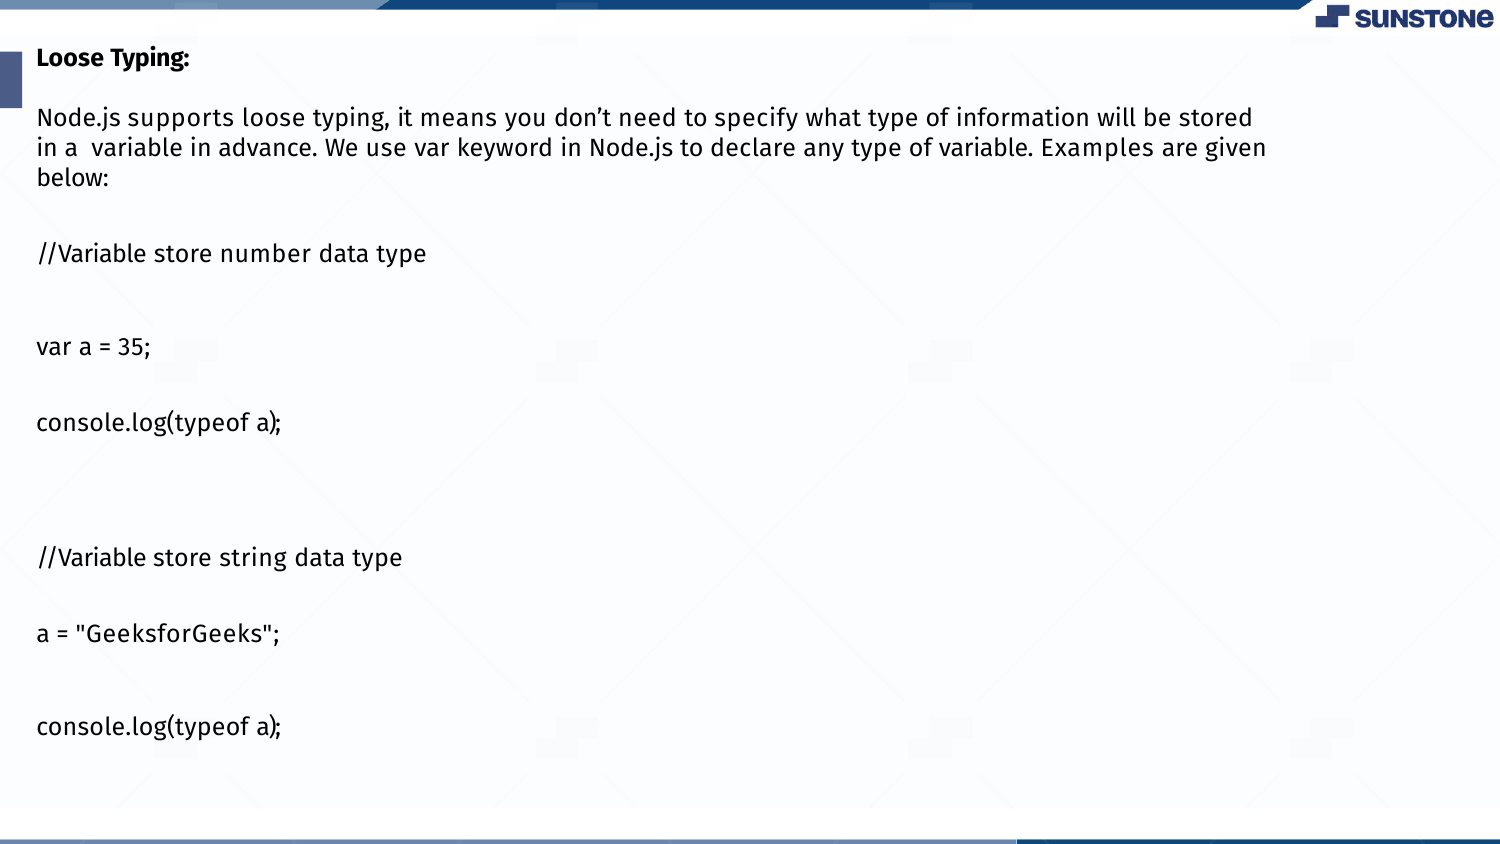

Loose Typing:

Node.js supports loose typing, it means you don’t need to specify what type of information will be stored in a  variable in advance. We use var keyword in Node.js to declare any type of variable. Examples are given below:

//Variable store number data type

var a = 35;
console.log(typeof a);
//Variable store string data type

a = "GeeksforGeeks";

console.log(typeof a);